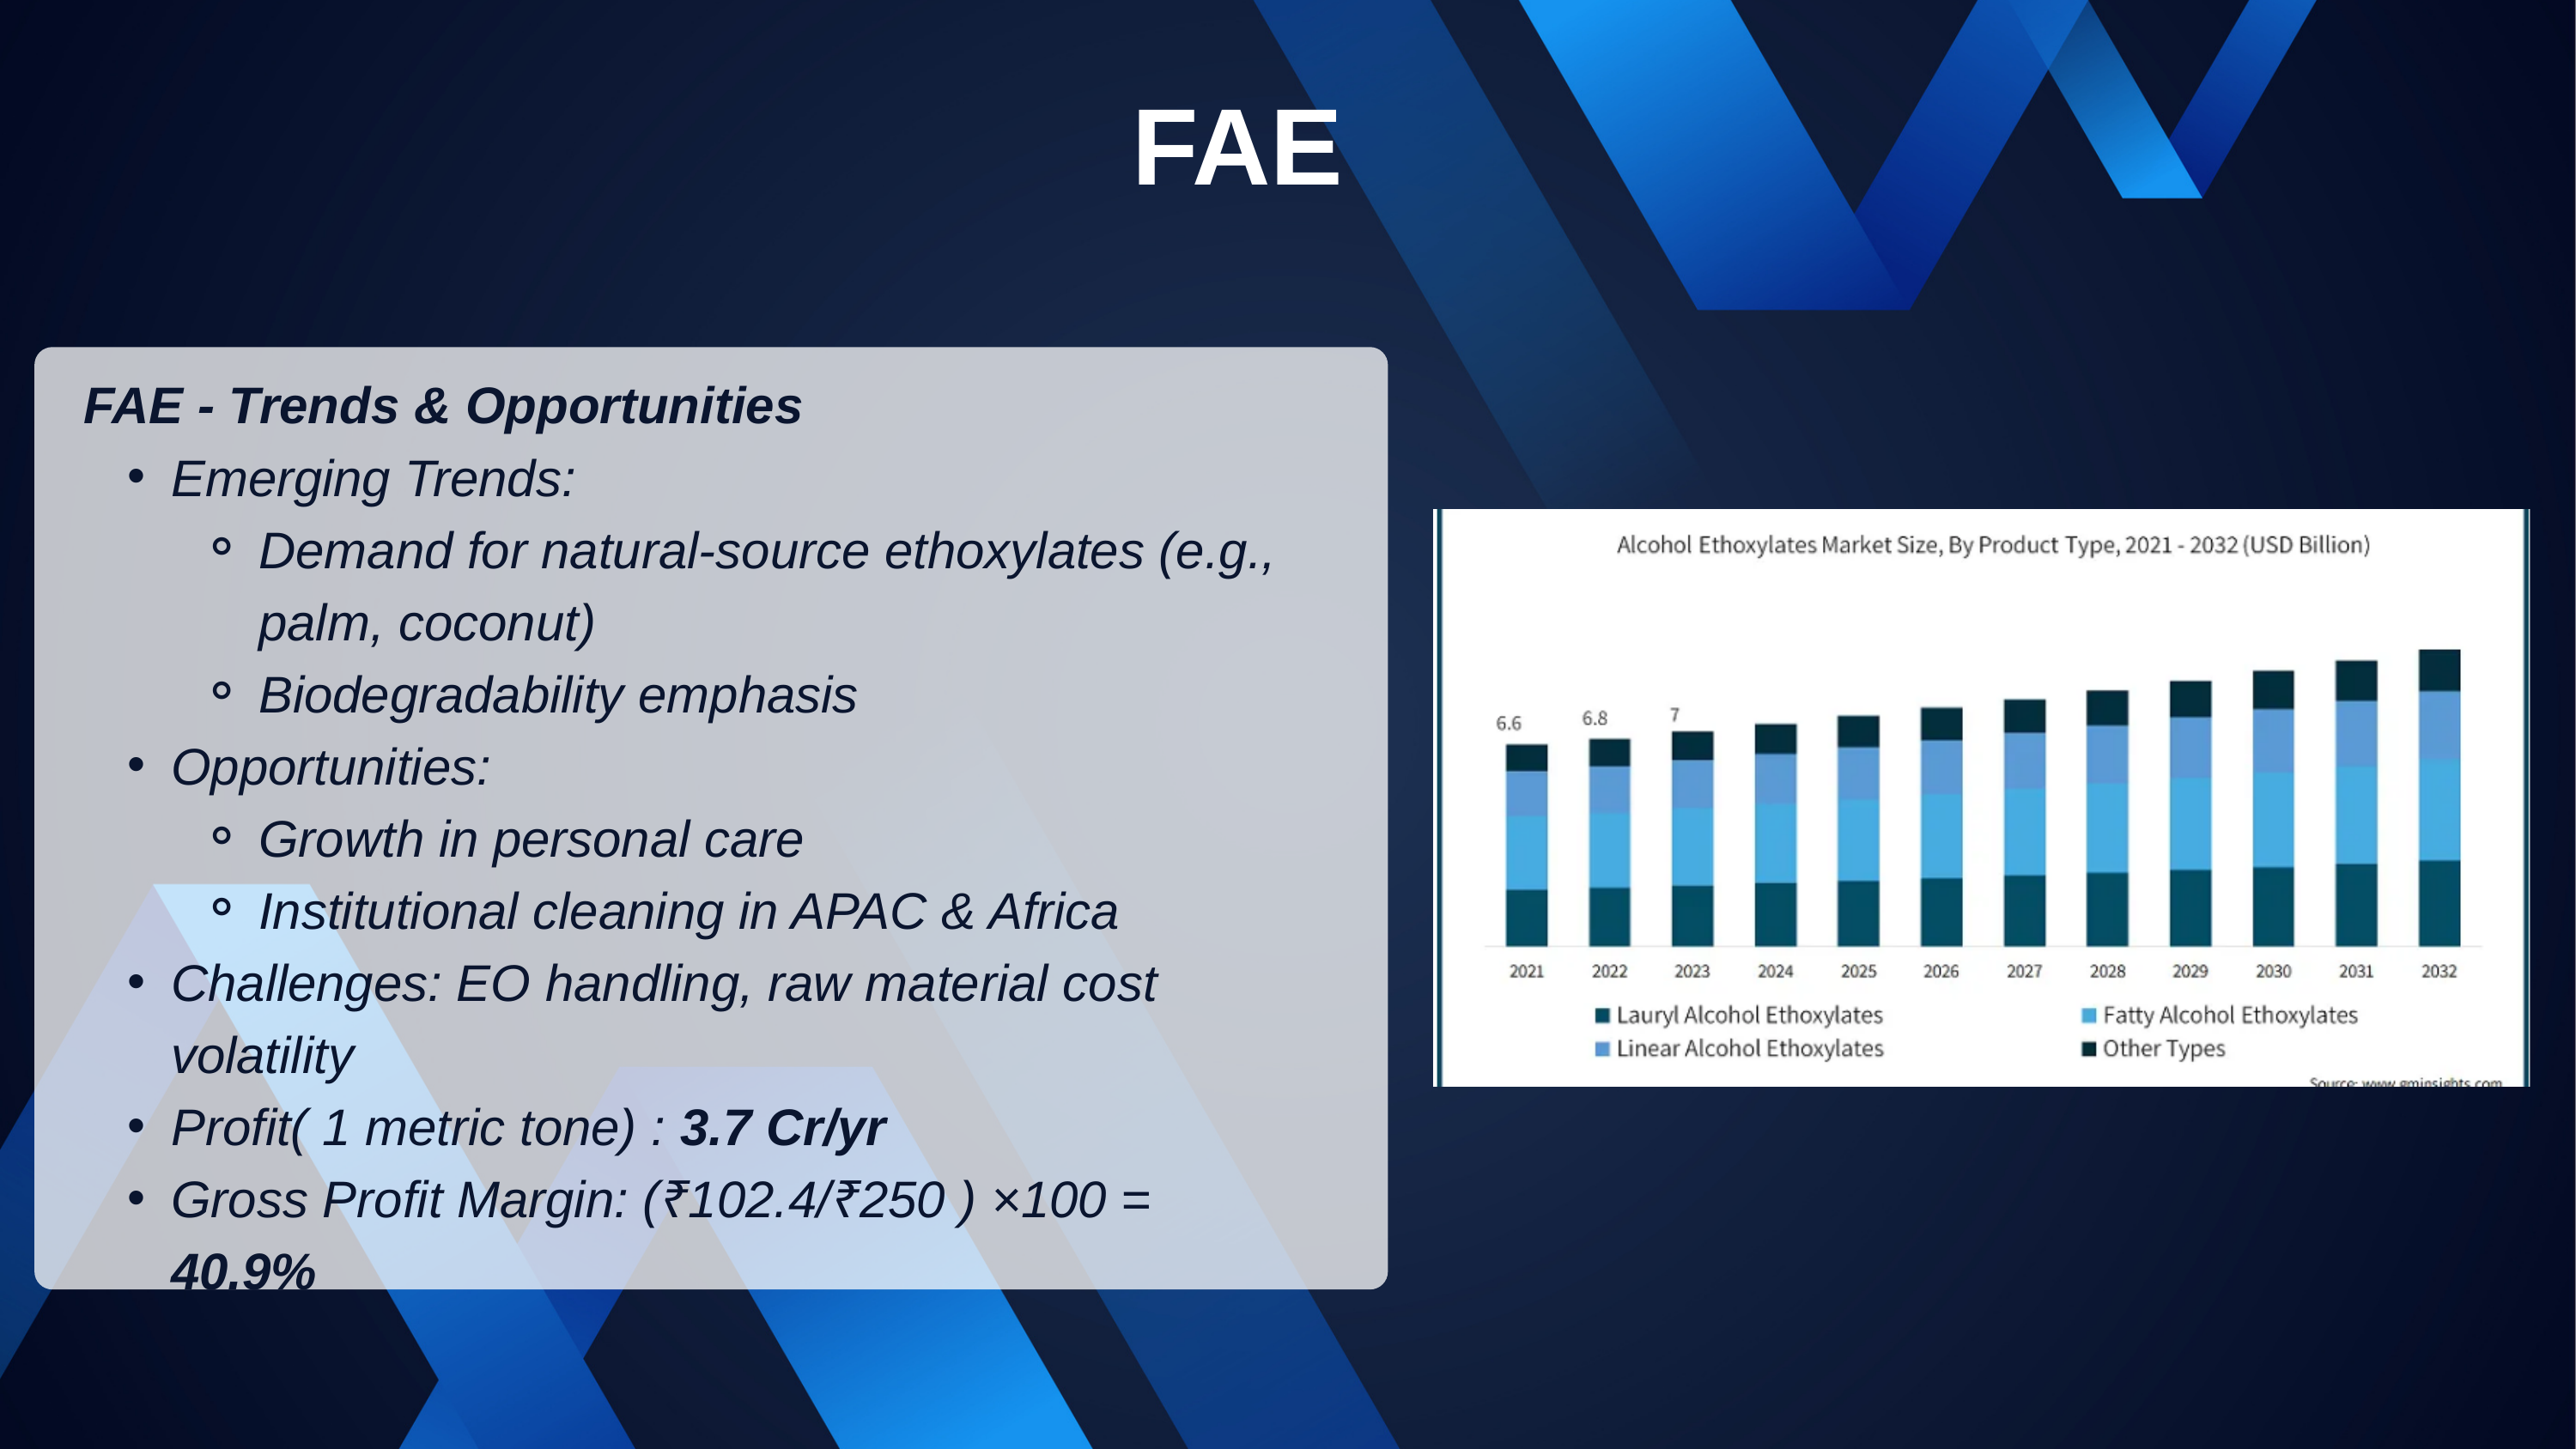

FAE

FAE - Trends & Opportunities
Emerging Trends:
Demand for natural-source ethoxylates (e.g., palm, coconut)
Biodegradability emphasis
Opportunities:
Growth in personal care
Institutional cleaning in APAC & Africa
Challenges: EO handling, raw material cost volatility
Profit( 1 metric tone) : 3.7 Cr/yr
Gross Profit Margin: (₹102.4/₹250 ) ×100 = 40.9%